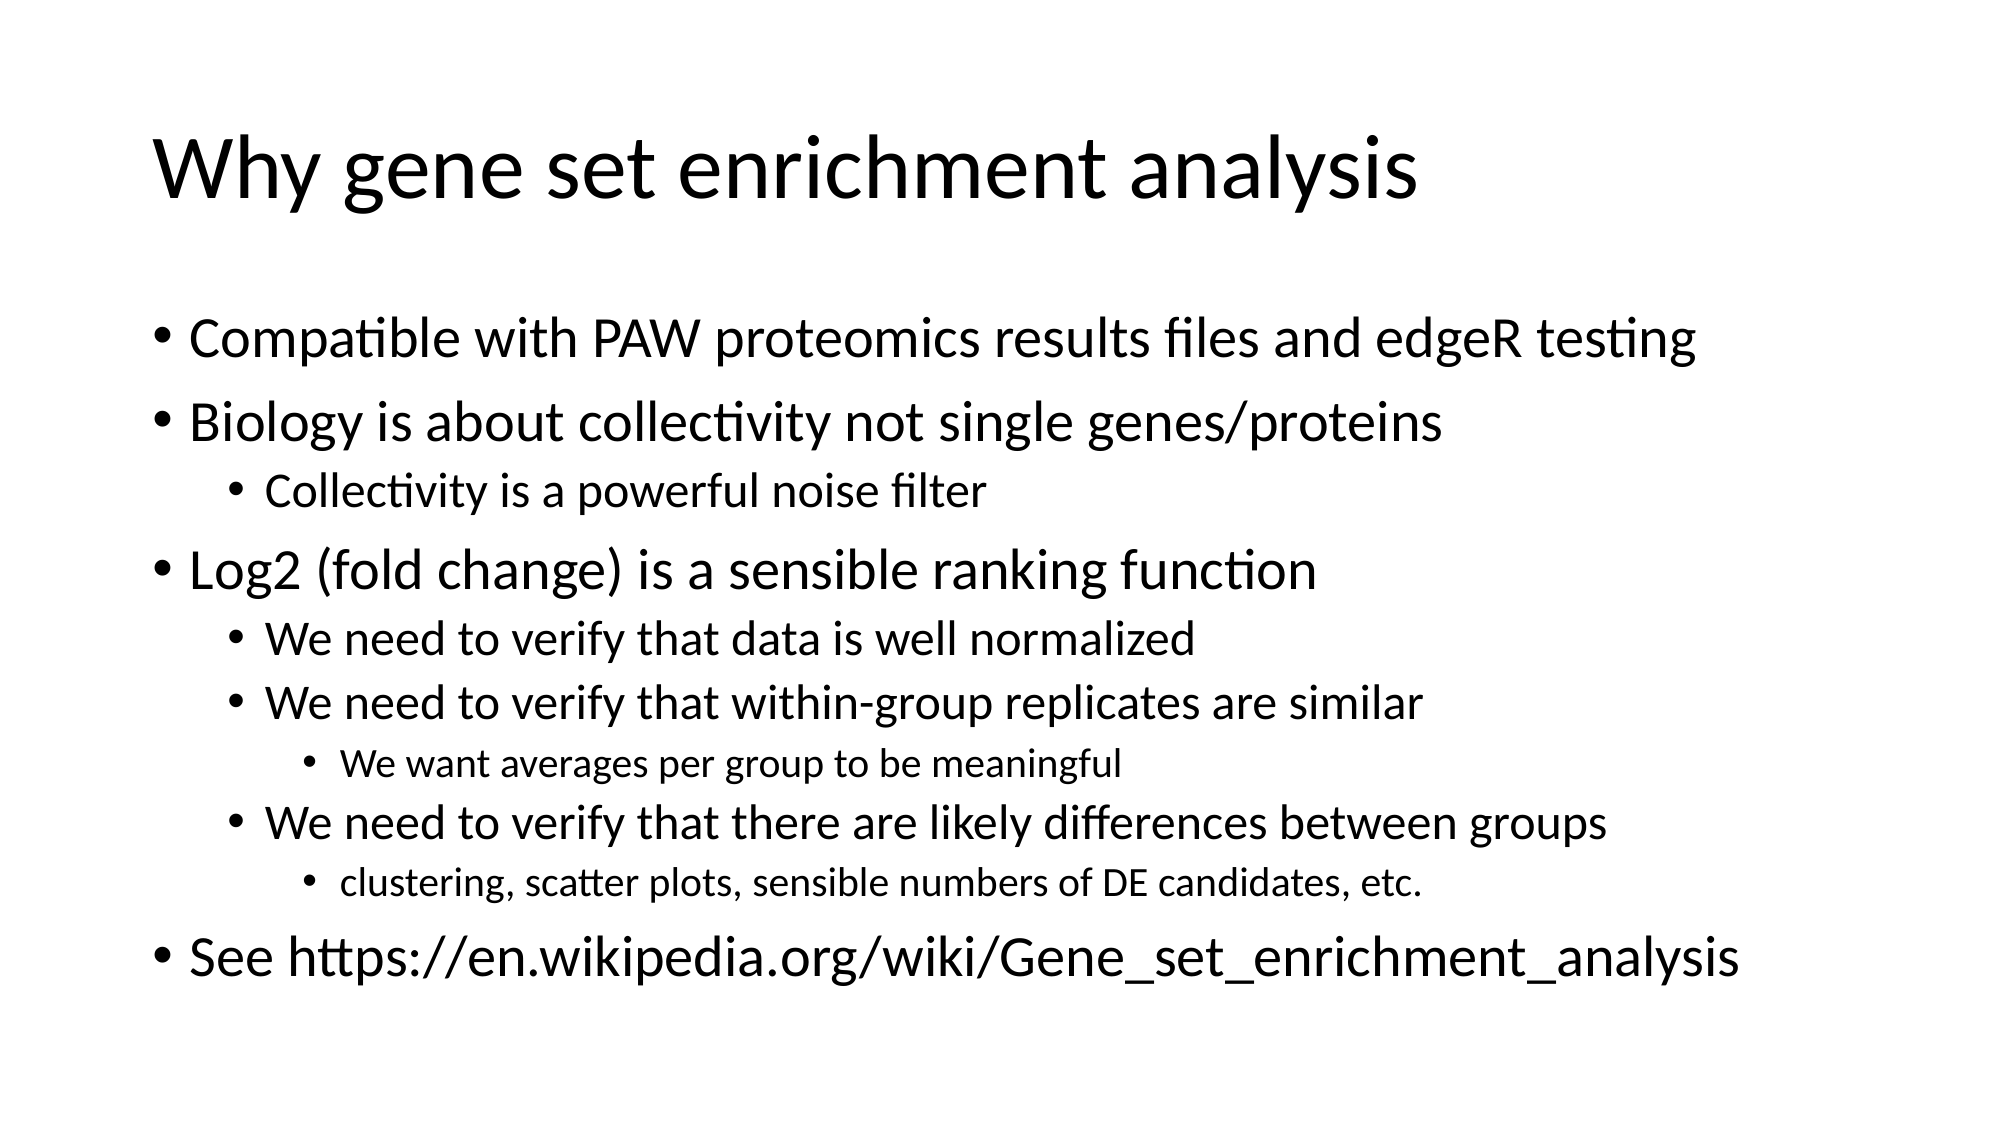

# Why gene set enrichment analysis
Compatible with PAW proteomics results files and edgeR testing
Biology is about collectivity not single genes/proteins
Collectivity is a powerful noise filter
Log2 (fold change) is a sensible ranking function
We need to verify that data is well normalized
We need to verify that within-group replicates are similar
We want averages per group to be meaningful
We need to verify that there are likely differences between groups
clustering, scatter plots, sensible numbers of DE candidates, etc.
See https://en.wikipedia.org/wiki/Gene_set_enrichment_analysis